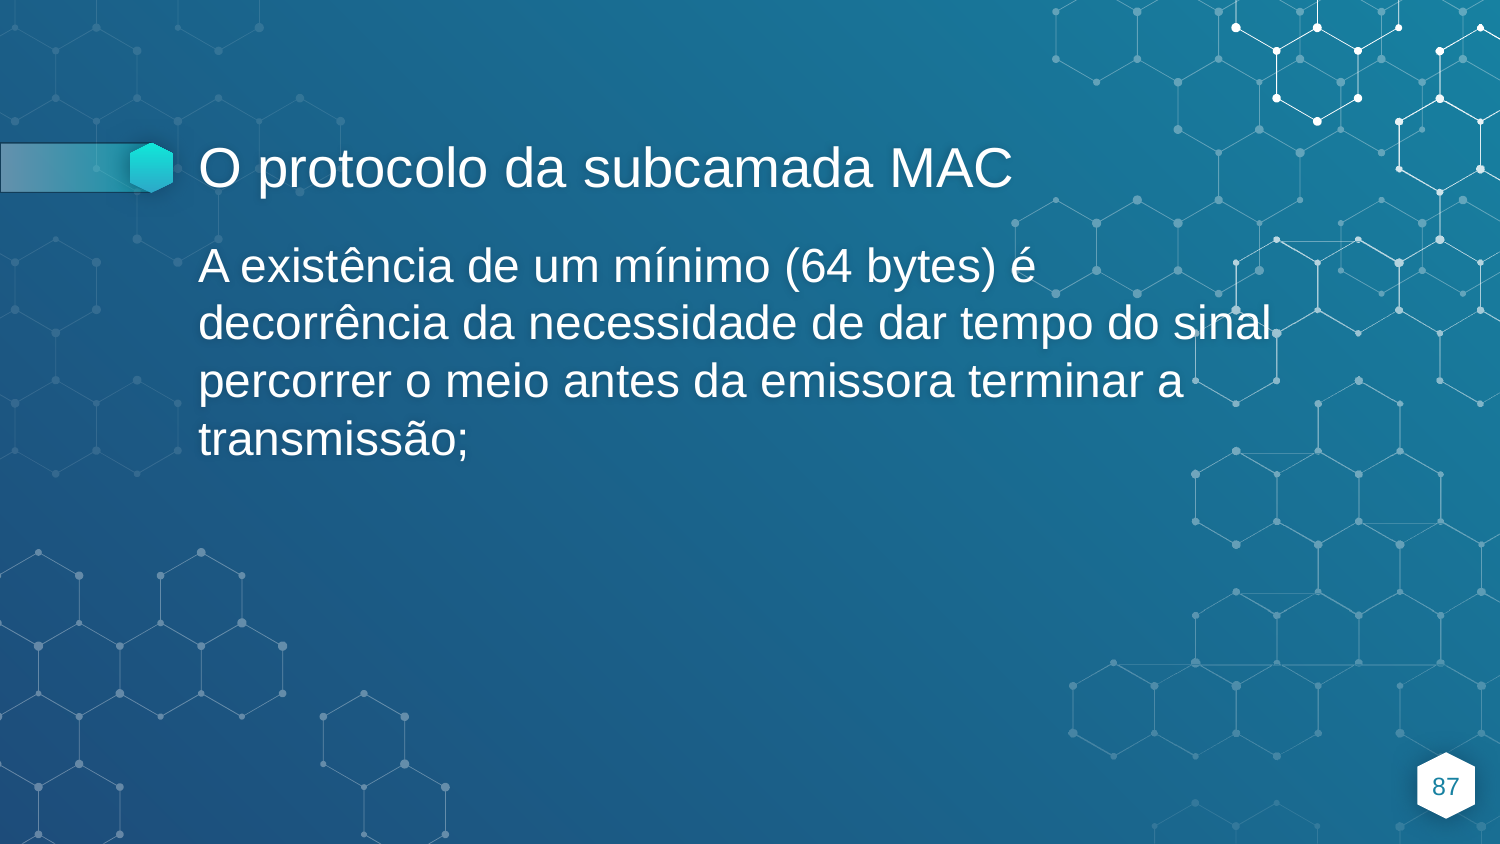

# O protocolo da subcamada MAC
A existência de um mínimo (64 bytes) é decorrência da necessidade de dar tempo do sinal percorrer o meio antes da emissora terminar a transmissão;

87